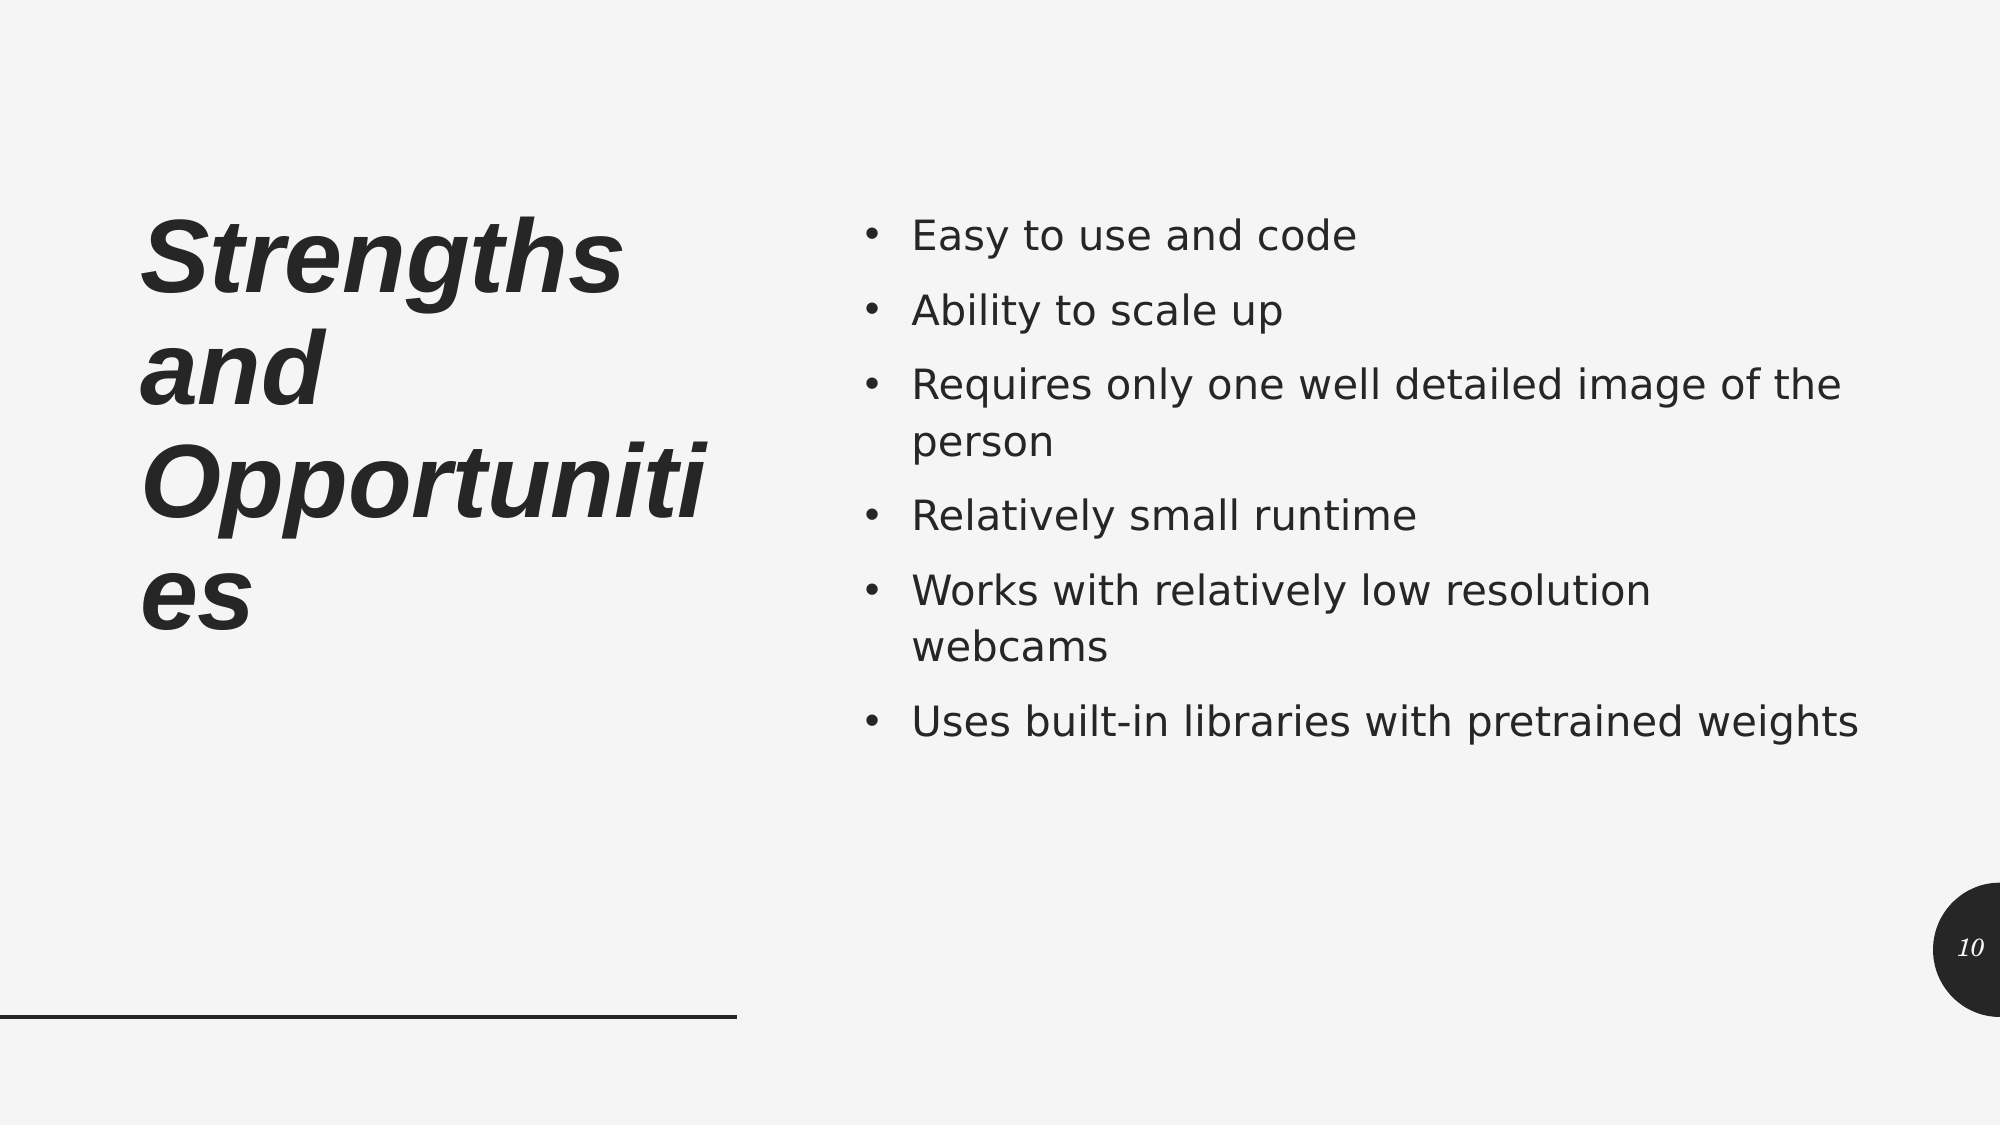

# Strengths and Opportunities
Easy to use and code
Ability to scale up
Requires only one well detailed image of the person
Relatively small runtime
Works with relatively low resolution webcams
Uses built-in libraries with pretrained weights
10